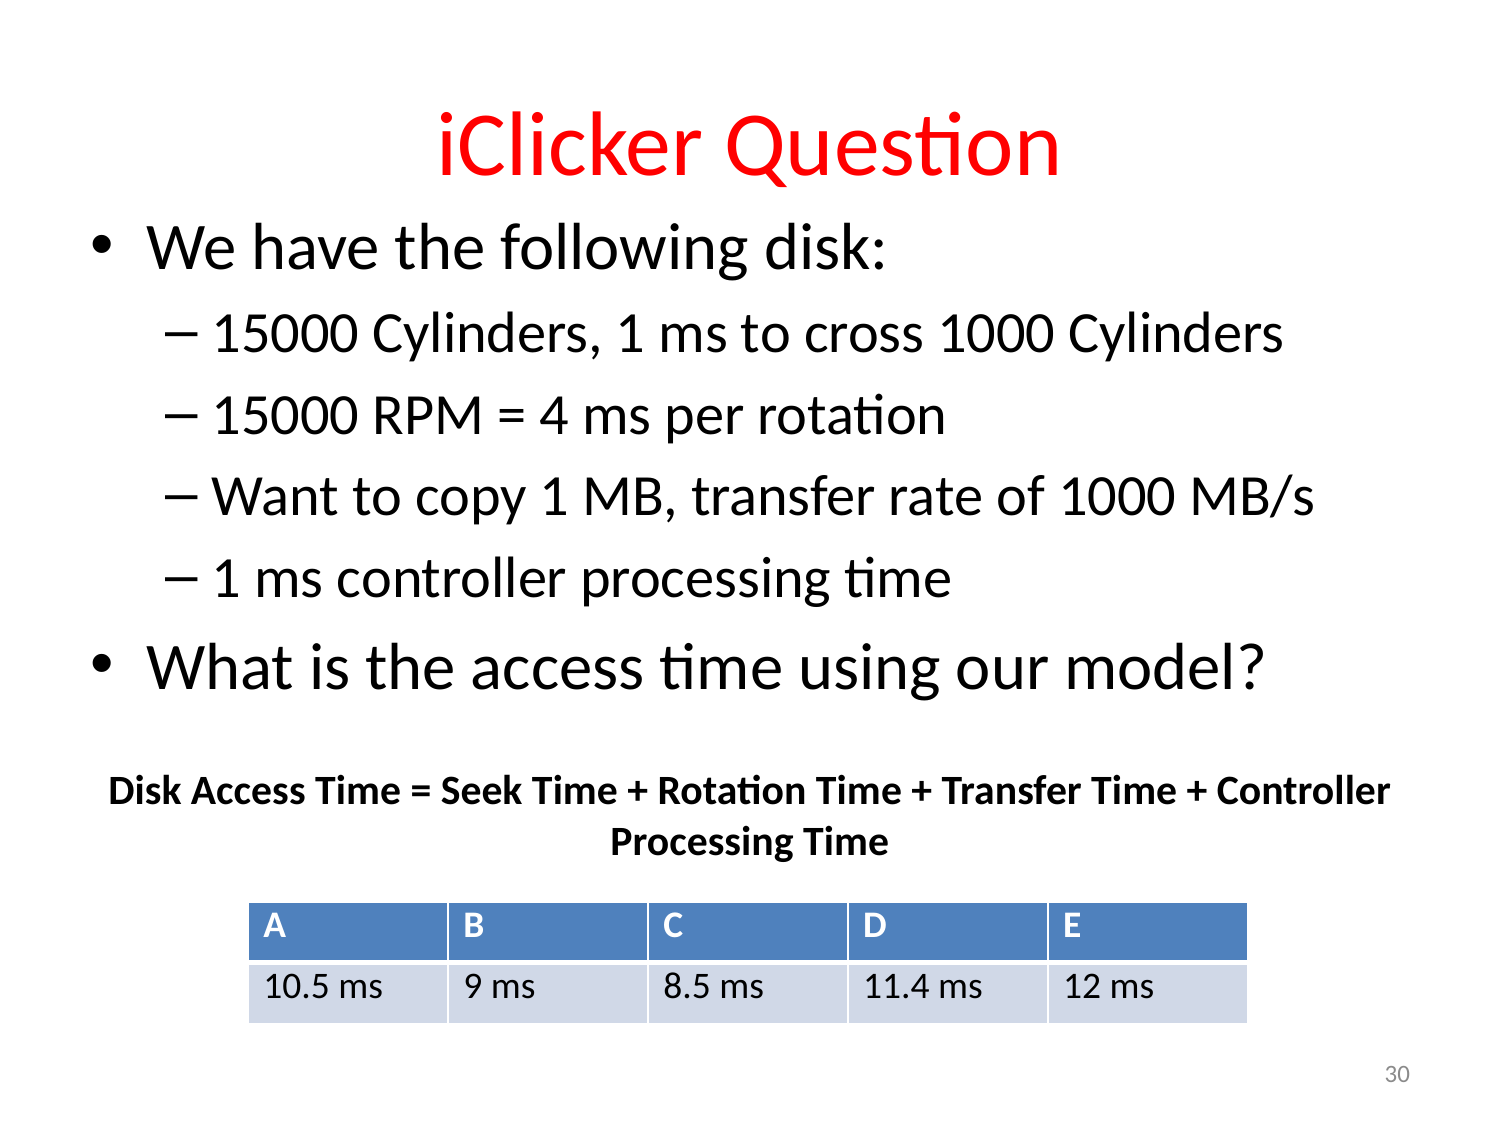

# iClicker Question
We have the following disk:
15000 Cylinders, 1 ms to cross 1000 Cylinders
15000 RPM = 4 ms per rotation
Want to copy 1 MB, transfer rate of 1000 MB/s
1 ms controller processing time
What is the access time using our model?

Disk Access Time = Seek Time + Rotation Time + Transfer Time + Controller Processing Time

| A | B | C | D | E |
| --- | --- | --- | --- | --- |
| 10.5 ms | 9 ms | 8.5 ms | 11.4 ms | 12 ms |
30